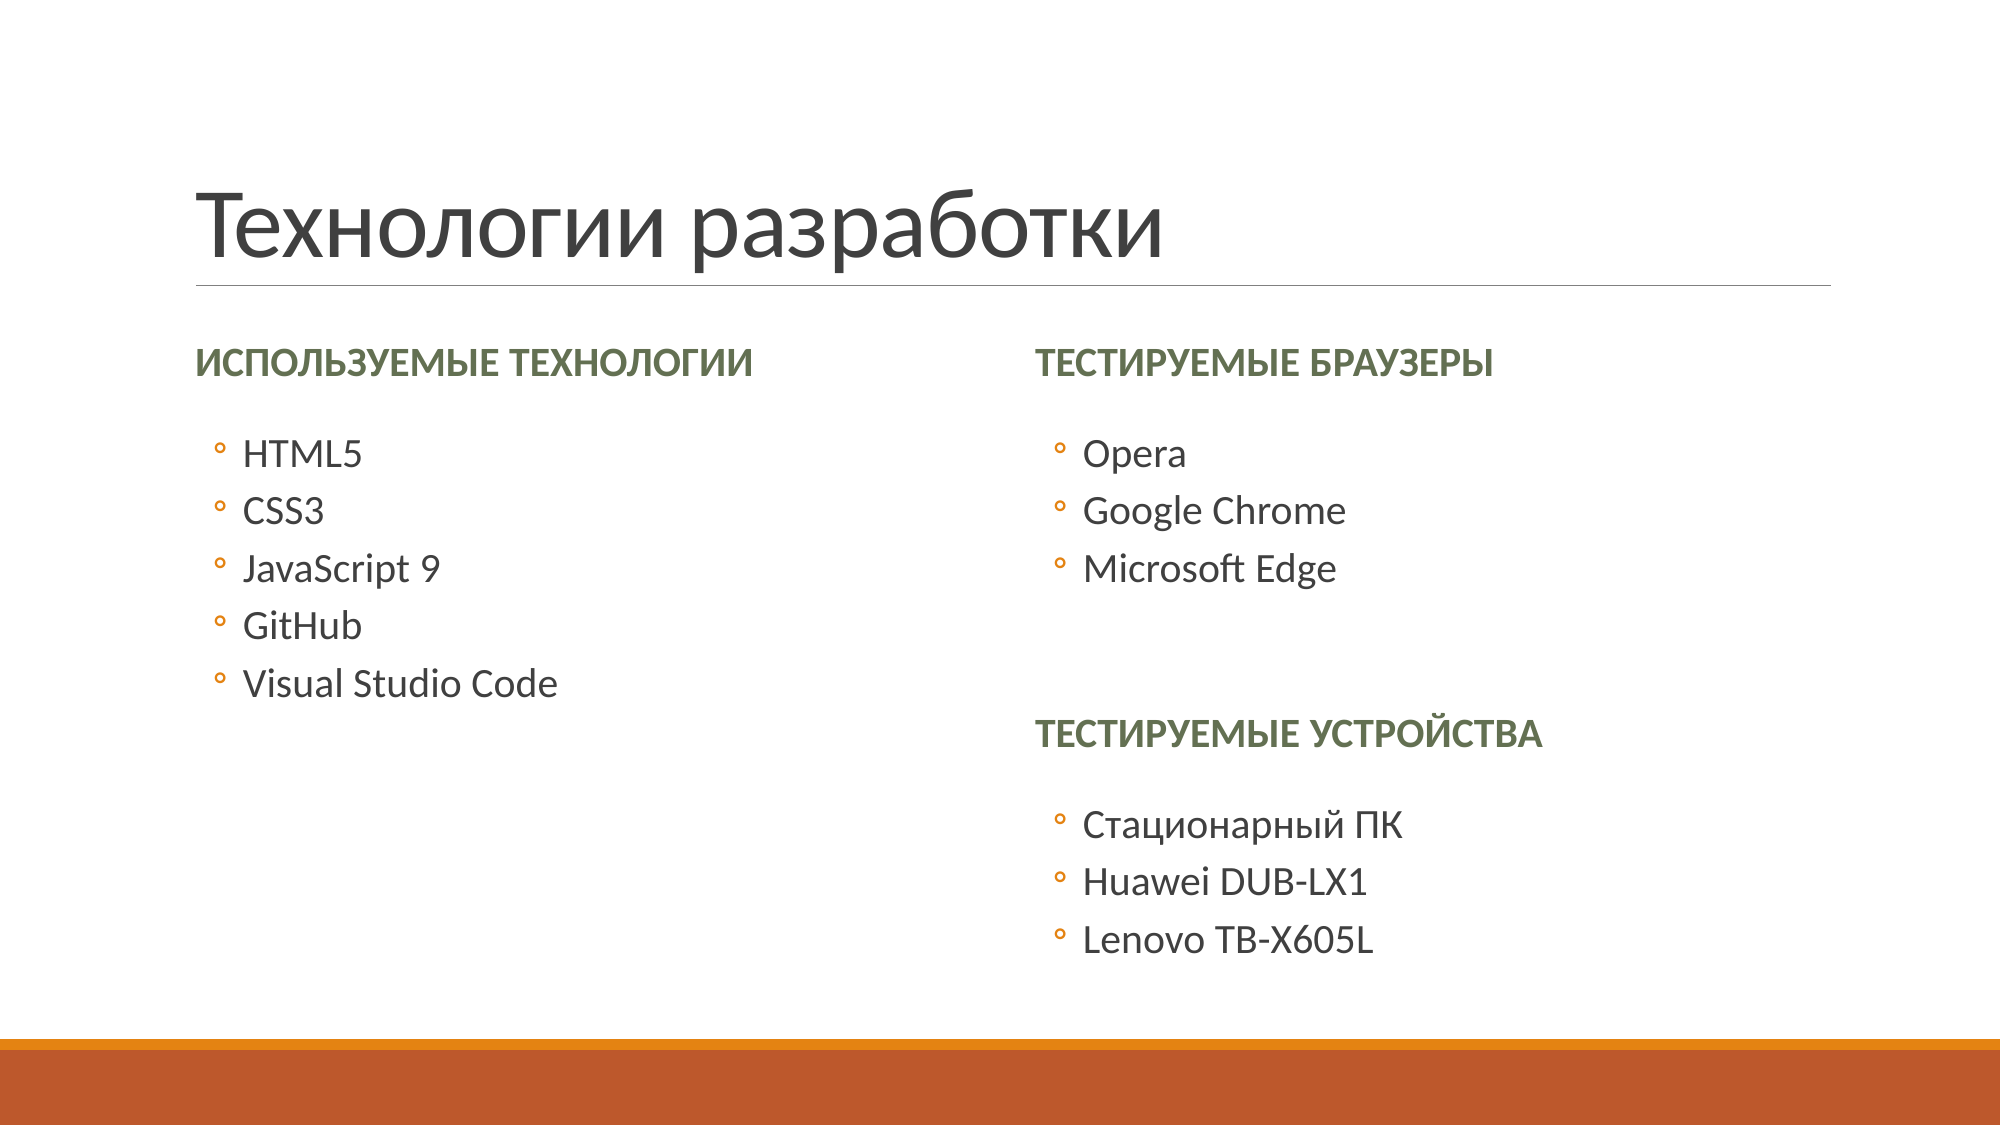

# Технологии разработки
Используемые Технологии
Тестируемые браузеры
HTML5
CSS3
JavaScript 9
GitHub
Visual Studio Code
Opera
Google Chrome
Microsoft Edge
Тестируемые Устройства
Стационарный ПК
Huawei DUB-LX1
Lenovo TB-X605L